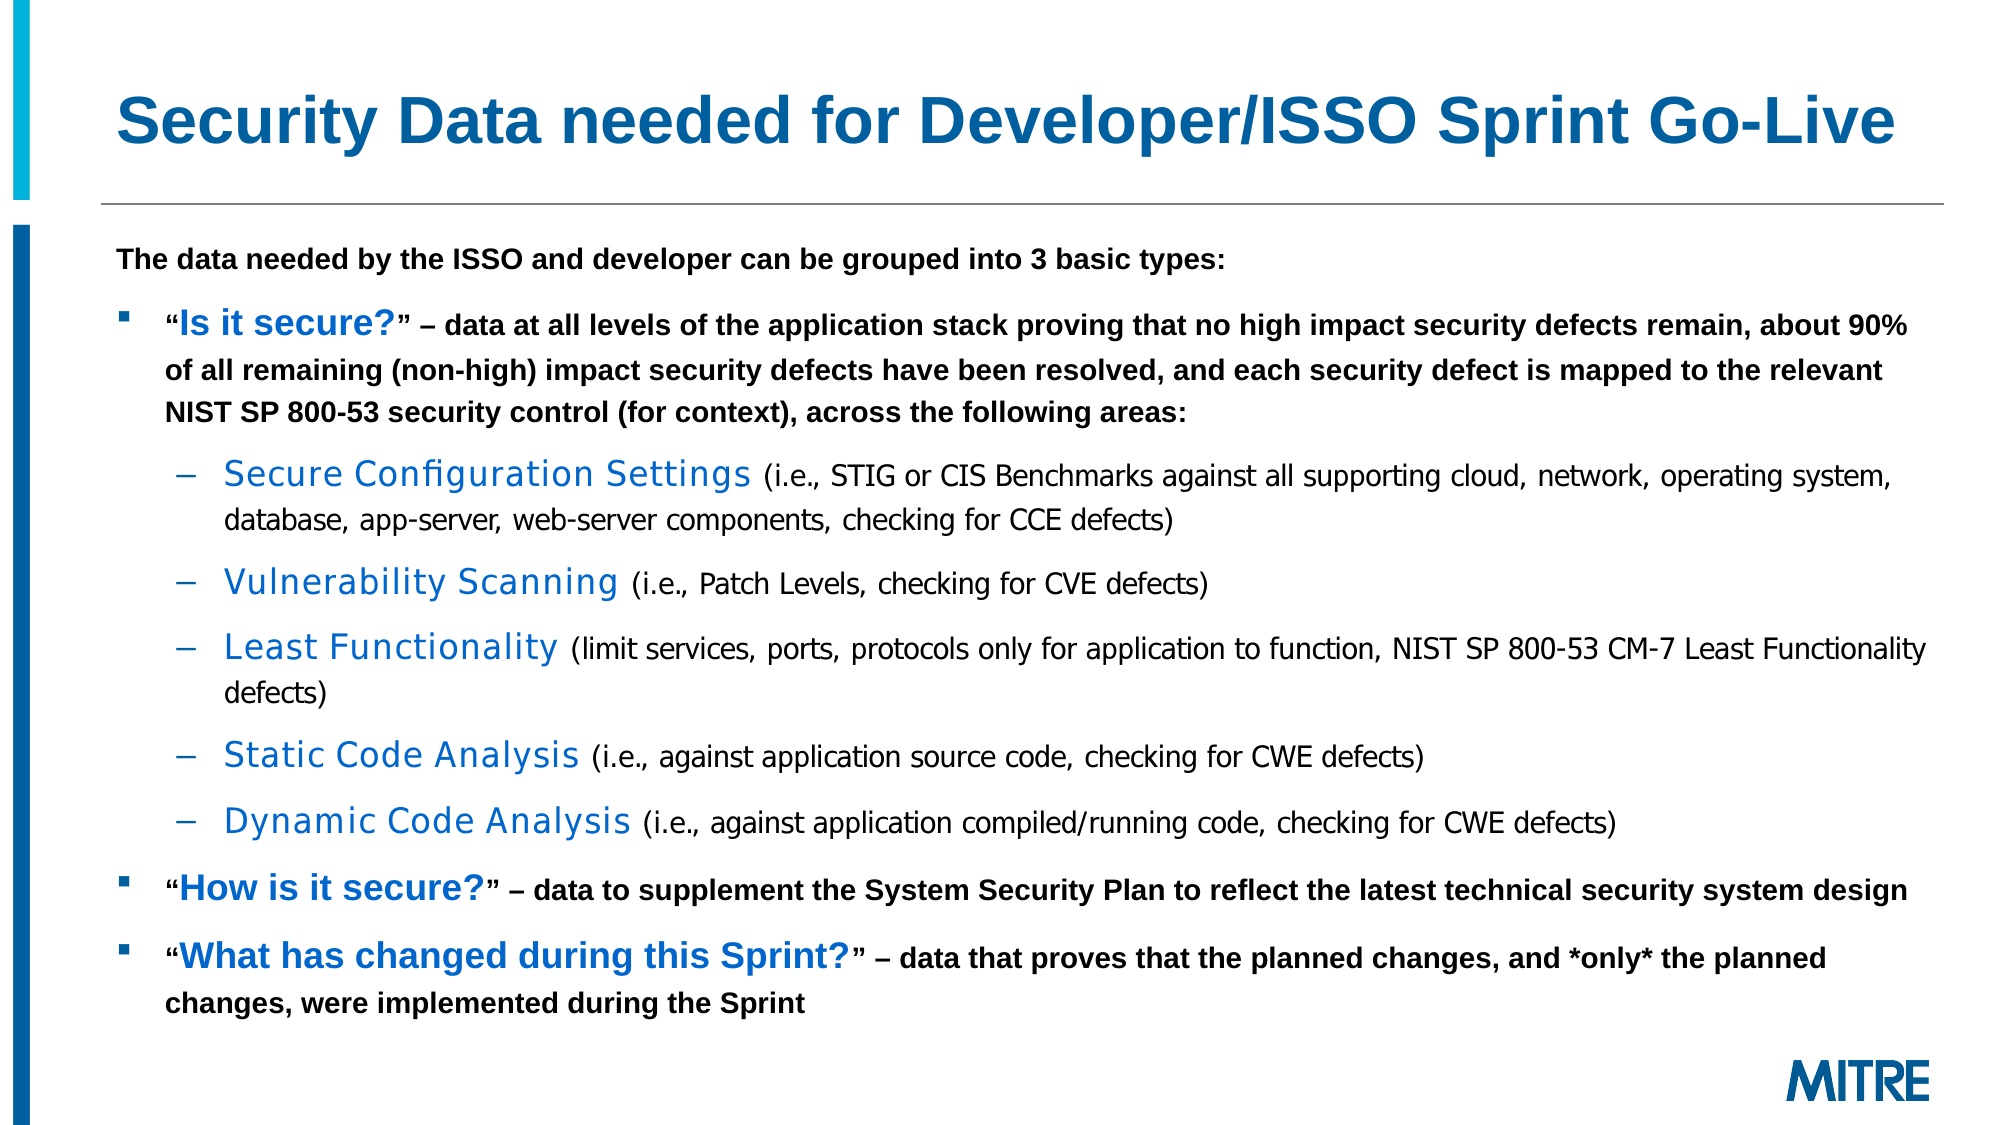

# Security Data needed for Developer/ISSO Sprint Go-Live
The data needed by the ISSO and developer can be grouped into 3 basic types:
“Is it secure?” – data at all levels of the application stack proving that no high impact security defects remain, about 90% of all remaining (non-high) impact security defects have been resolved, and each security defect is mapped to the relevant NIST SP 800-53 security control (for context), across the following areas:
Secure Configuration Settings (i.e., STIG or CIS Benchmarks against all supporting cloud, network, operating system, database, app-server, web-server components, checking for CCE defects)
Vulnerability Scanning (i.e., Patch Levels, checking for CVE defects)
Least Functionality (limit services, ports, protocols only for application to function, NIST SP 800-53 CM-7 Least Functionality defects)
Static Code Analysis (i.e., against application source code, checking for CWE defects)
Dynamic Code Analysis (i.e., against application compiled/running code, checking for CWE defects)
“How is it secure?” – data to supplement the System Security Plan to reflect the latest technical security system design
“What has changed during this Sprint?” – data that proves that the planned changes, and *only* the planned changes, were implemented during the Sprint